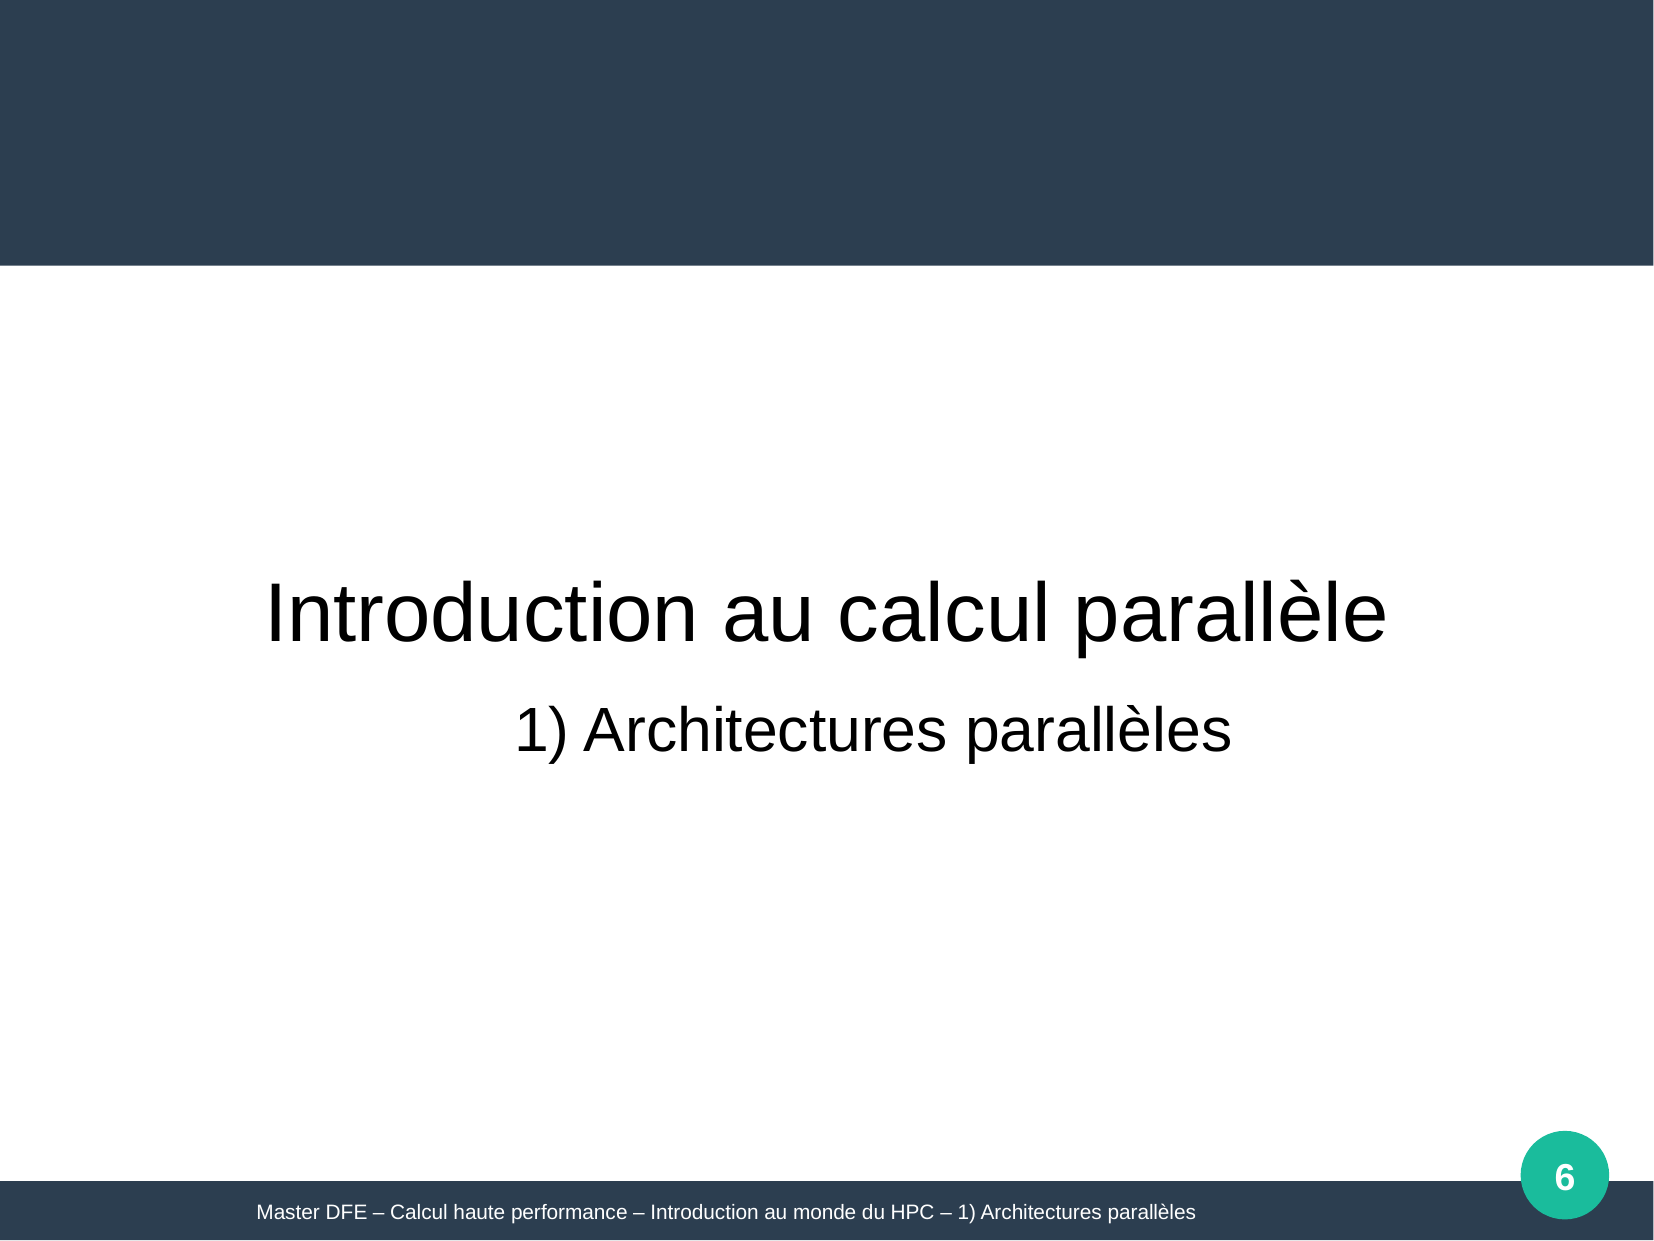

Introduction au calcul parallèle
1) Architectures parallèles
6
Master DFE – Calcul haute performance – Introduction au monde du HPC – 1) Architectures parallèles